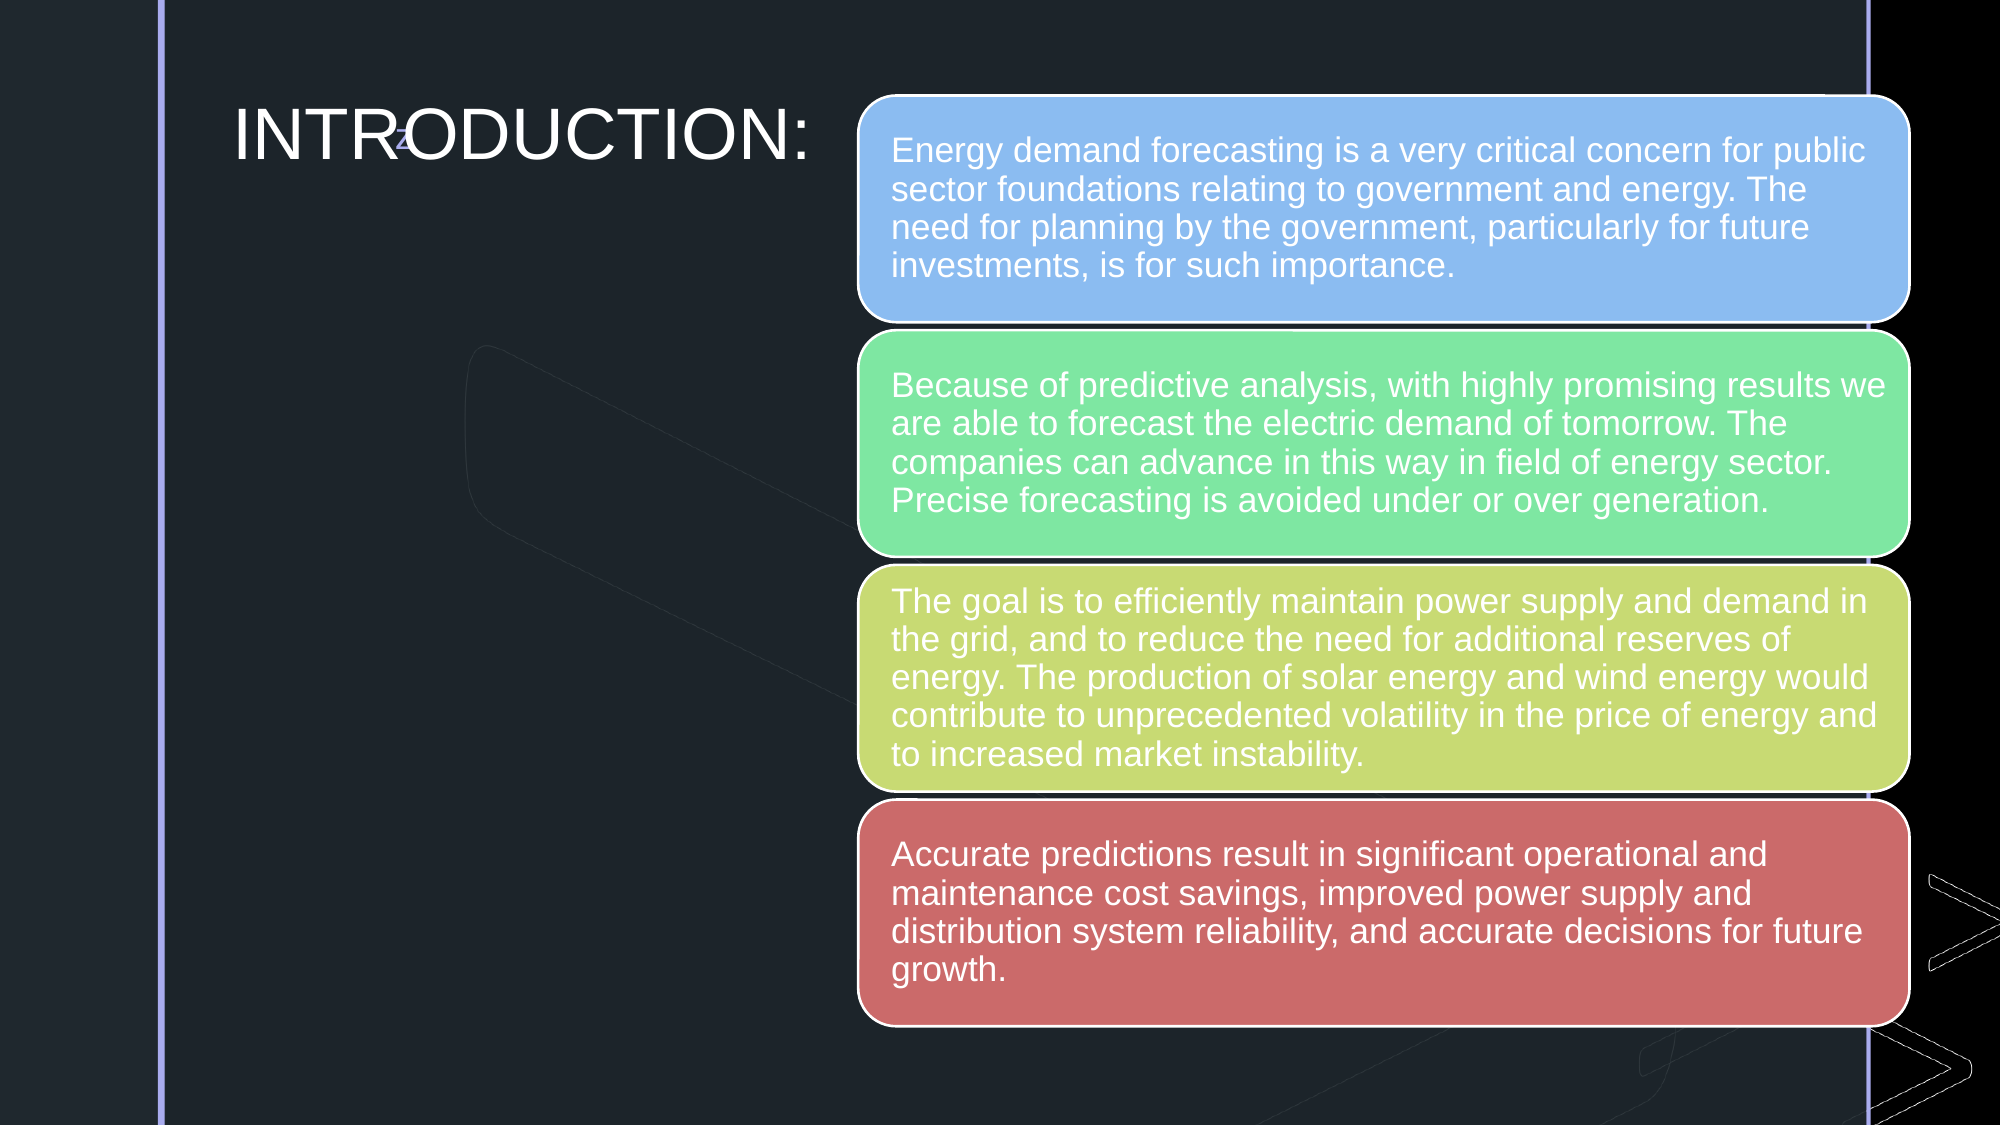

# INTRODUCTION:
Energy demand forecasting is a very critical concern for public sector foundations relating to government and energy. The need for planning by the government, particularly for future investments, is for such importance.
Because of predictive analysis, with highly promising results we are able to forecast the electric demand of tomorrow. The companies can advance in this way in field of energy sector. Precise forecasting is avoided under or over generation.
The goal is to efficiently maintain power supply and demand in the grid, and to reduce the need for additional reserves of energy. The production of solar energy and wind energy would contribute to unprecedented volatility in the price of energy and to increased market instability.
Accurate predictions result in significant operational and maintenance cost savings, improved power supply and distribution system reliability, and accurate decisions for future growth.